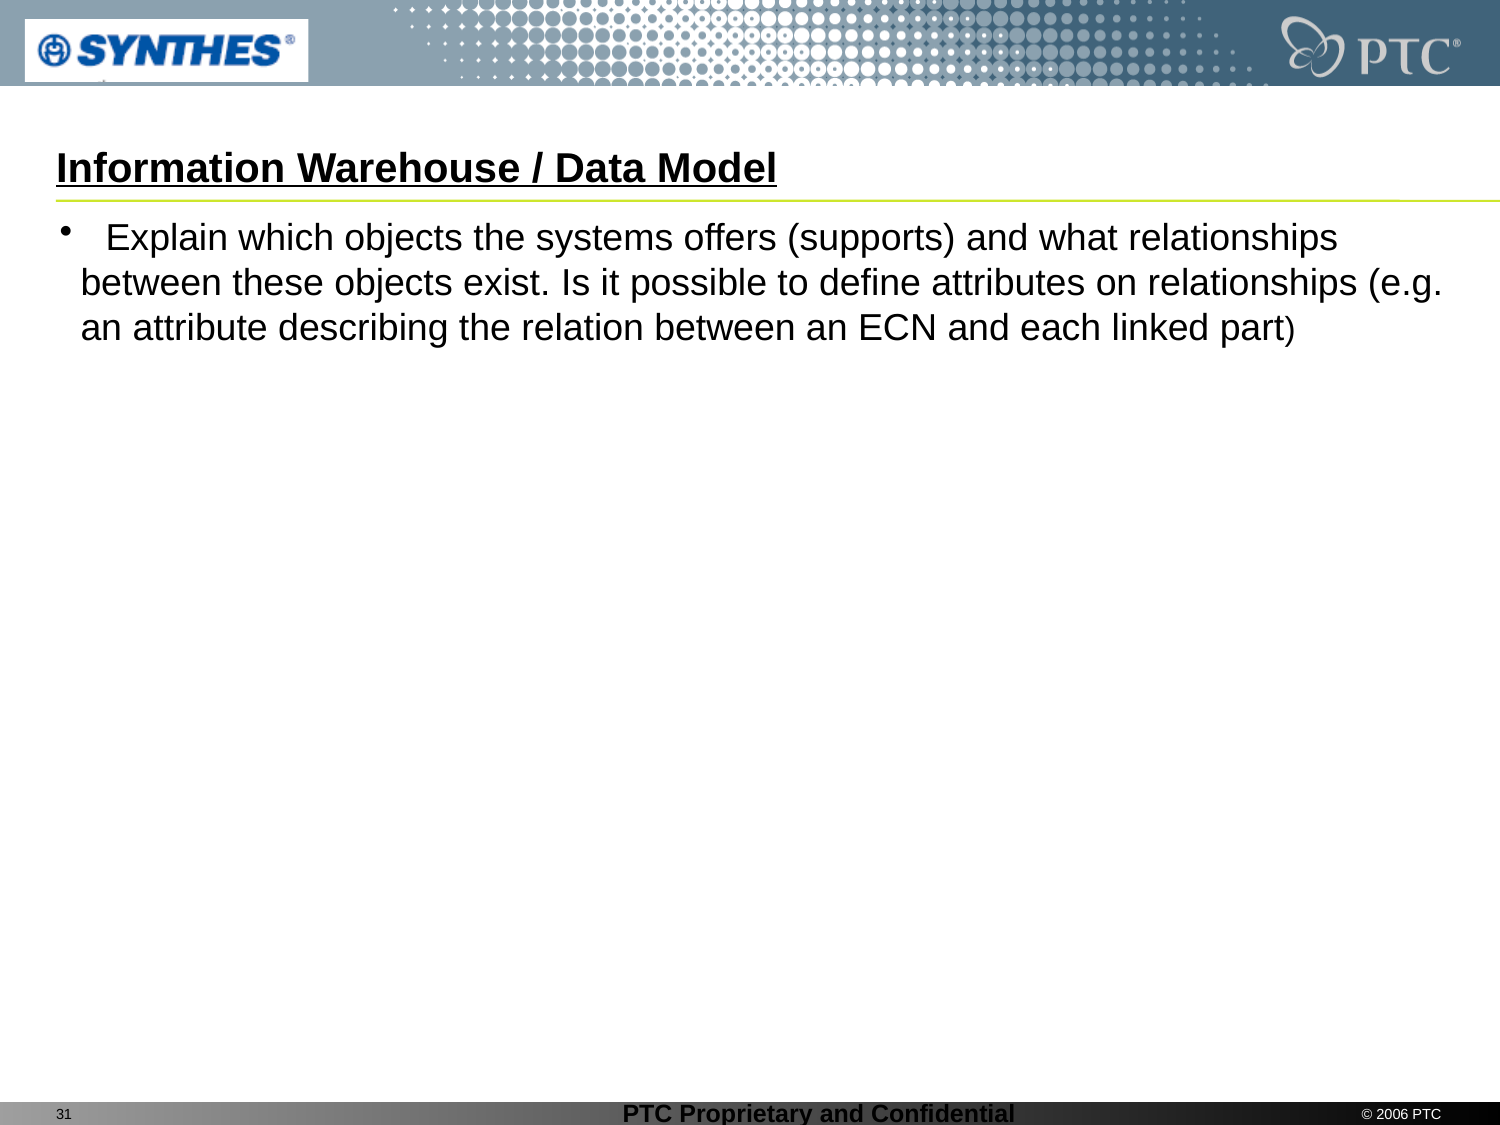

# Information Warehouse / Data Model
 Explain which objects the systems offers (supports) and what relationships
  between these objects exist. Is it possible to define attributes on relationships (e.g.
  an attribute describing the relation between an ECN and each linked part)
31
© 2006 PTC